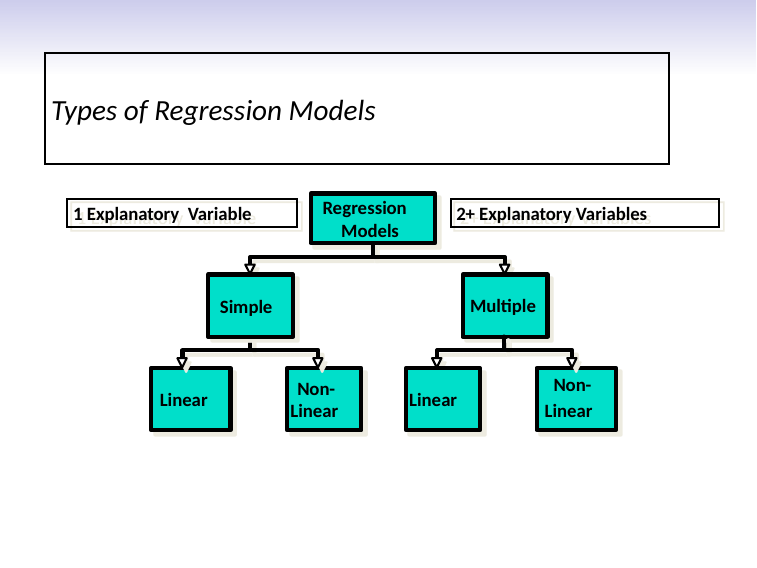

# Types of Regression Models
Regression

1 Explanatory  Variable
2+ Explanatory Variables
Models

Multiple
Simple

Non-
Non-
Linear
Linear
Linear
Linear
First Semester 2021-2022